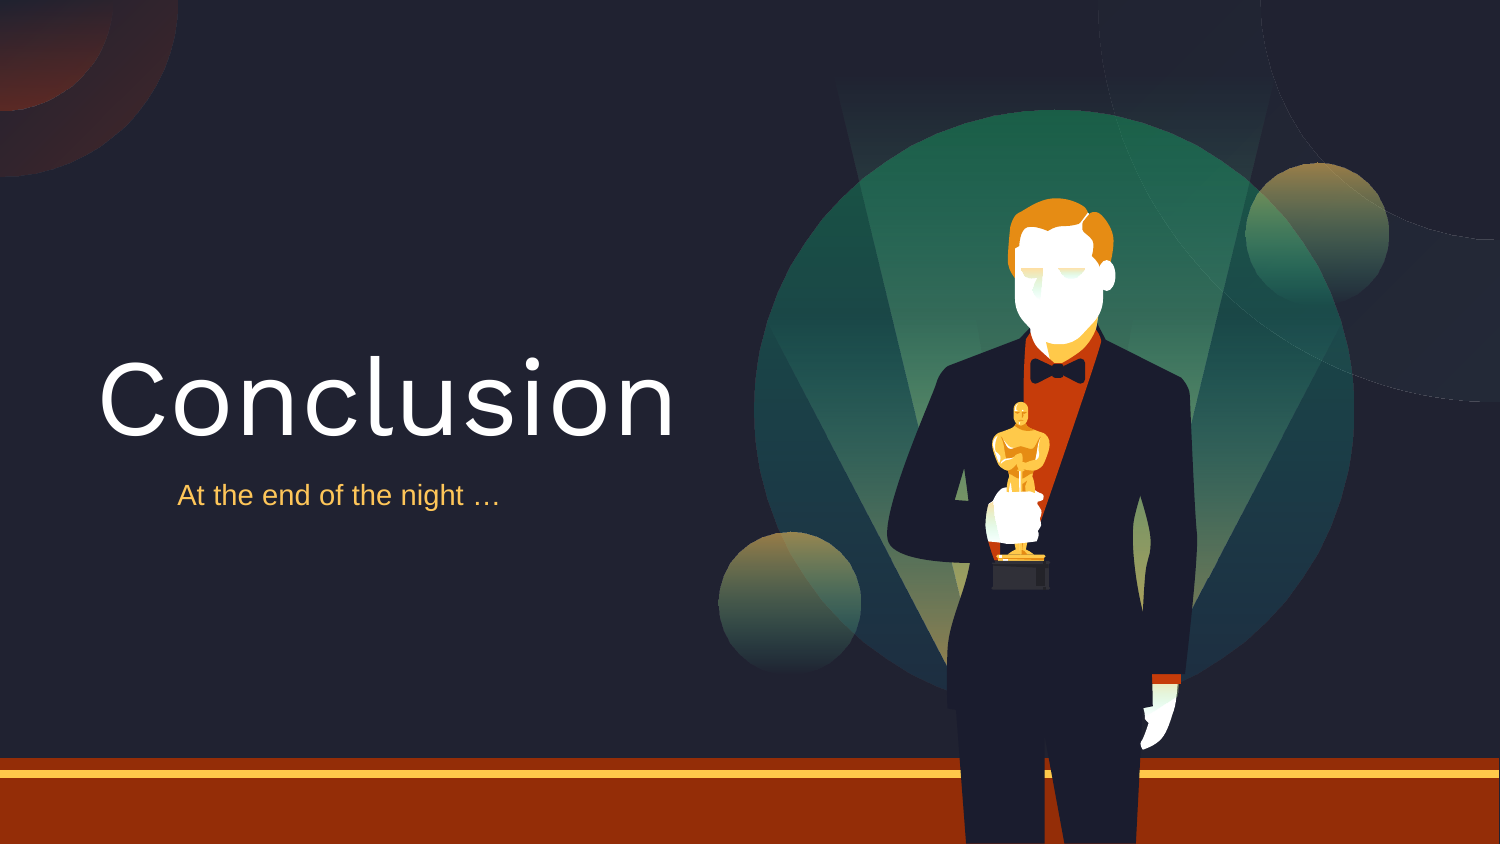

# Conclusion

At the end of the night …